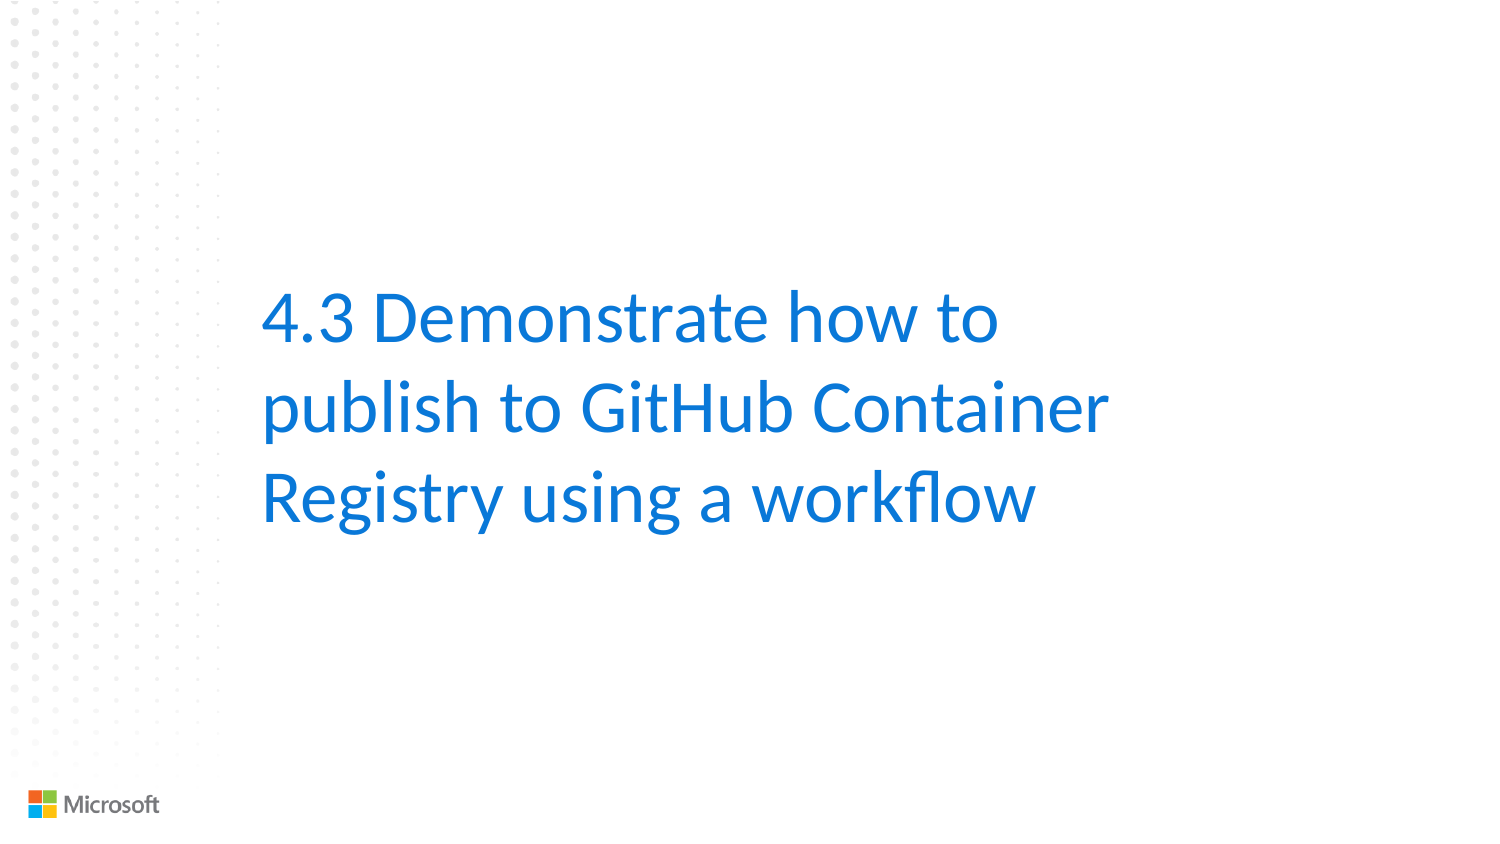

4.3 Demonstrate how to publish to GitHub Container Registry using a workflow